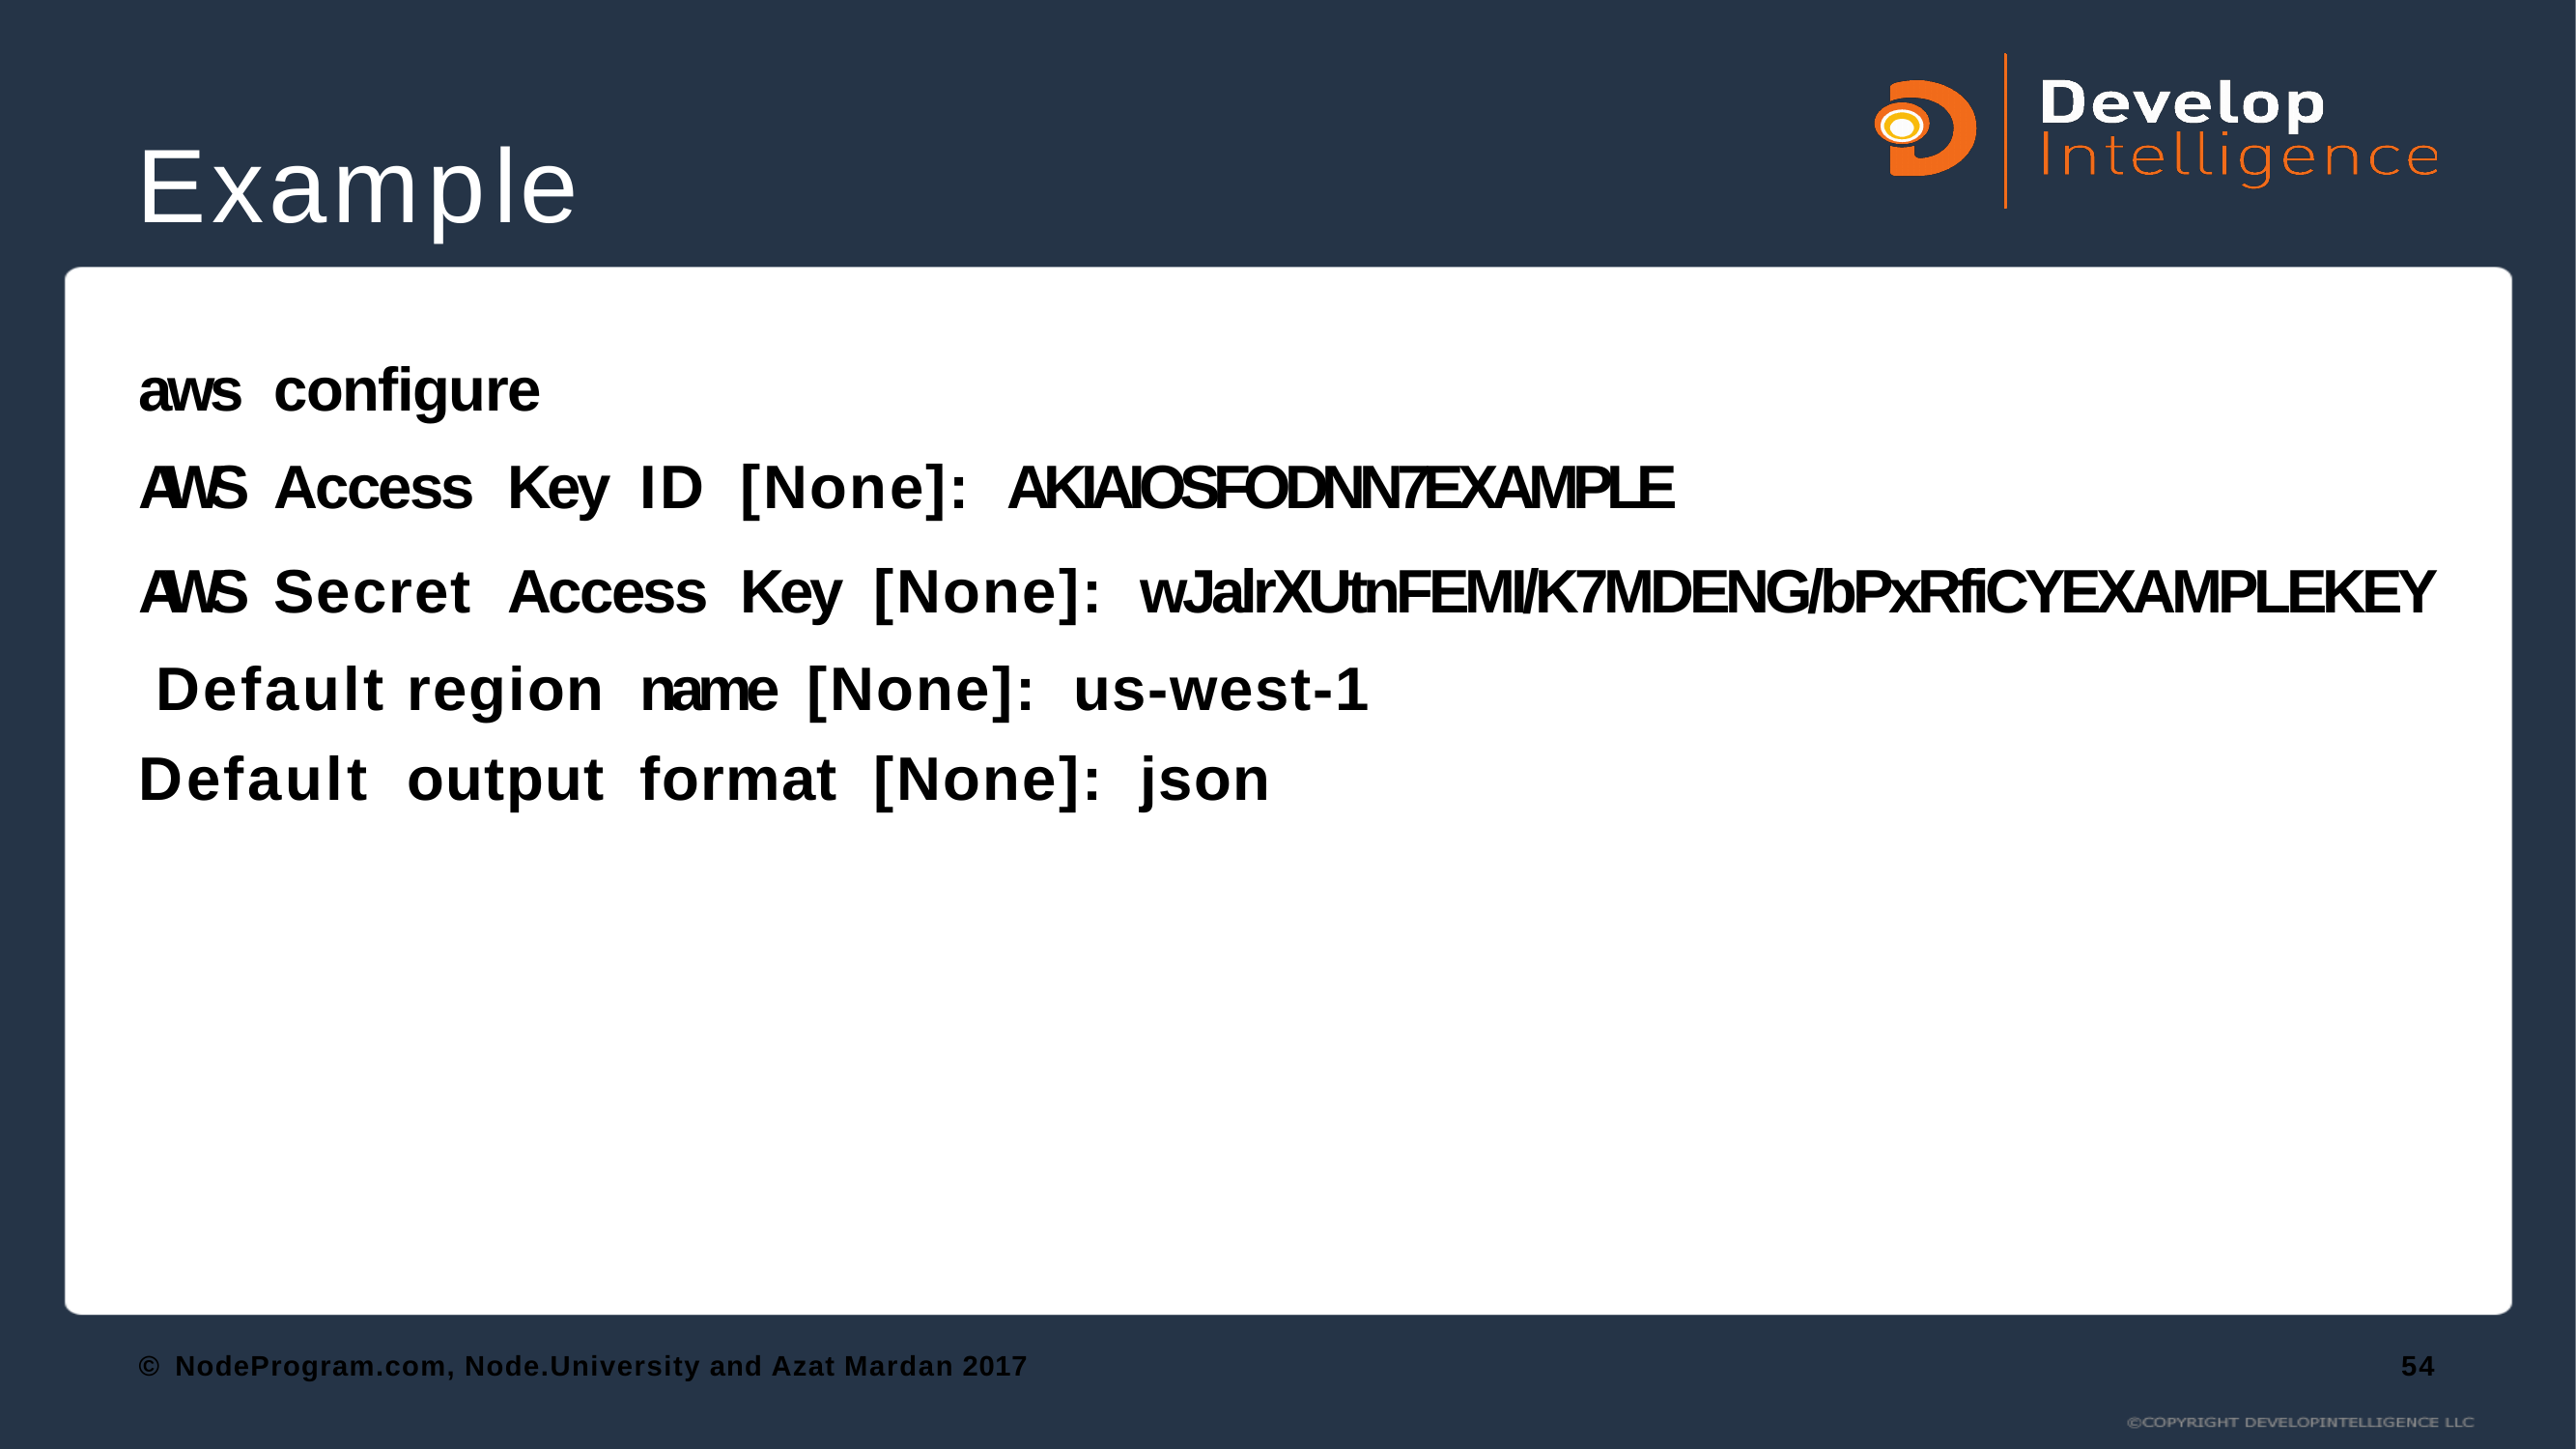

# Example
aws	configure
AWS	Access	Key	ID	[None]:	AKIAIOSFODNN7EXAMPLE
AWS	Secret	Access	Key	[None]:	wJalrXUtnFEMI/K7MDENG/bPxRfiCYEXAMPLEKEY  Default	region	name	[None]:	us-west-1
Default	output	format	[None]:	json
© NodeProgram.com, Node.University and Azat Mardan 2017
54